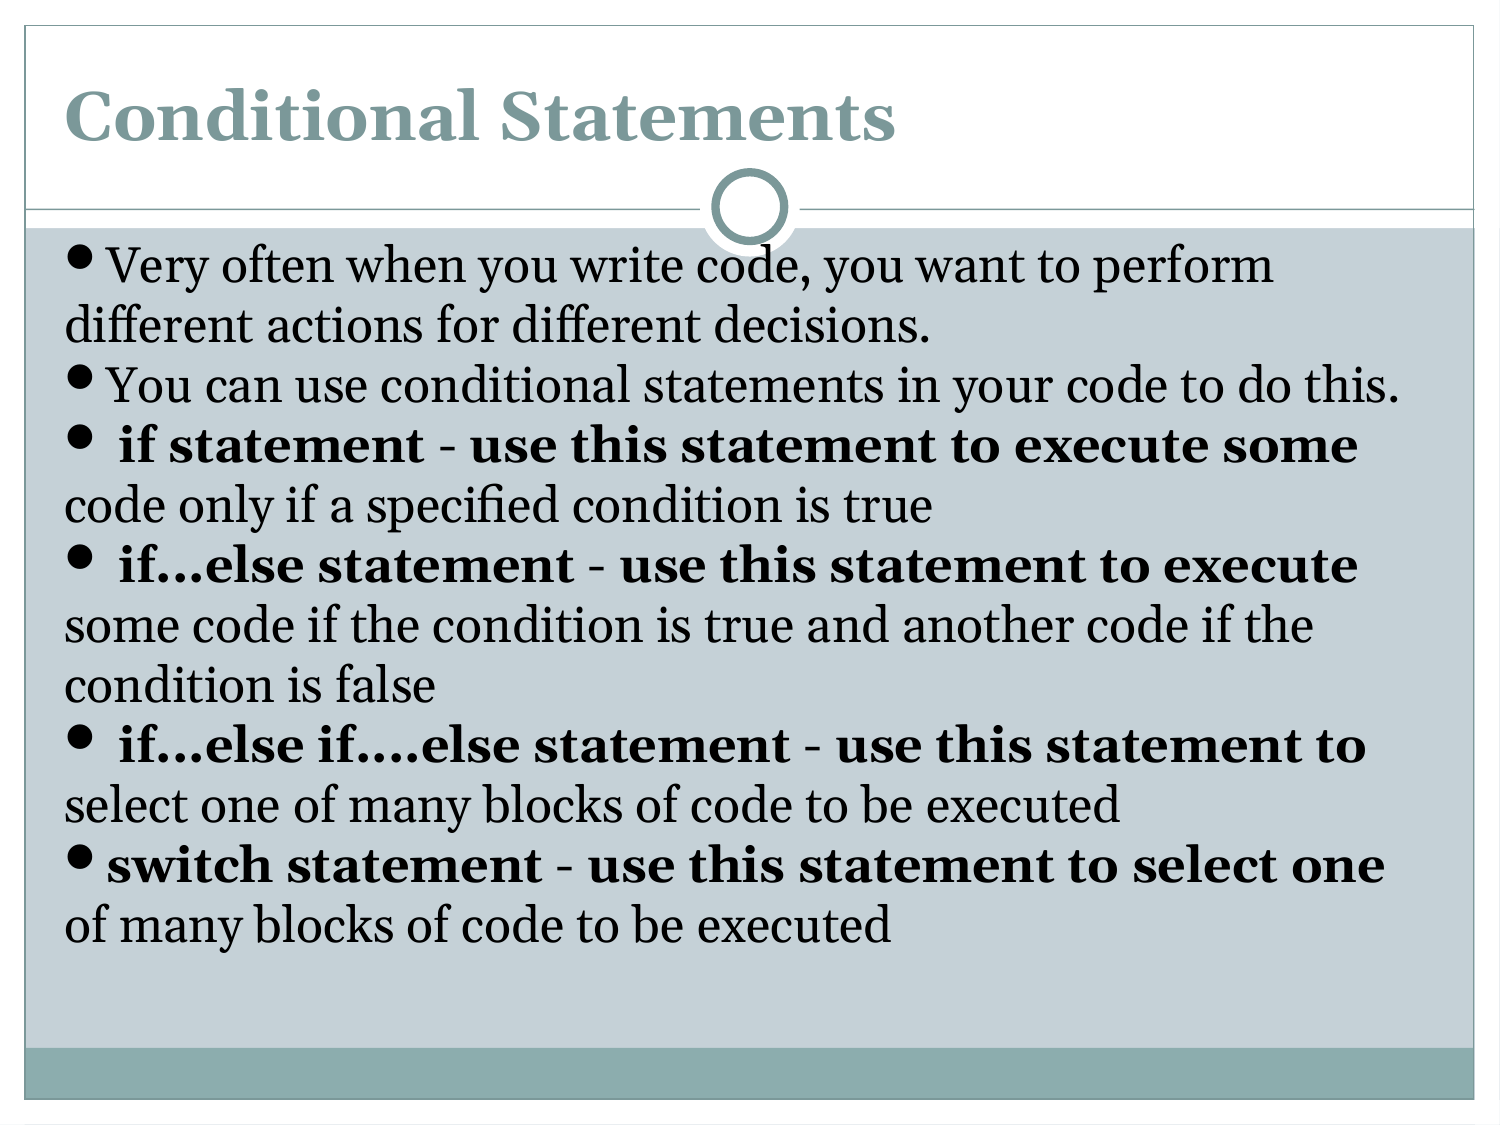

Conditional Statements
Very often when you write code, you want to perform different actions for different decisions.
You can use conditional statements in your code to do this.
 if statement - use this statement to execute some code only if a specified condition is true
 if...else statement - use this statement to execute some code if the condition is true and another code if the condition is false
 if...else if....else statement - use this statement to select one of many blocks of code to be executed
switch statement - use this statement to select one of many blocks of code to be executed